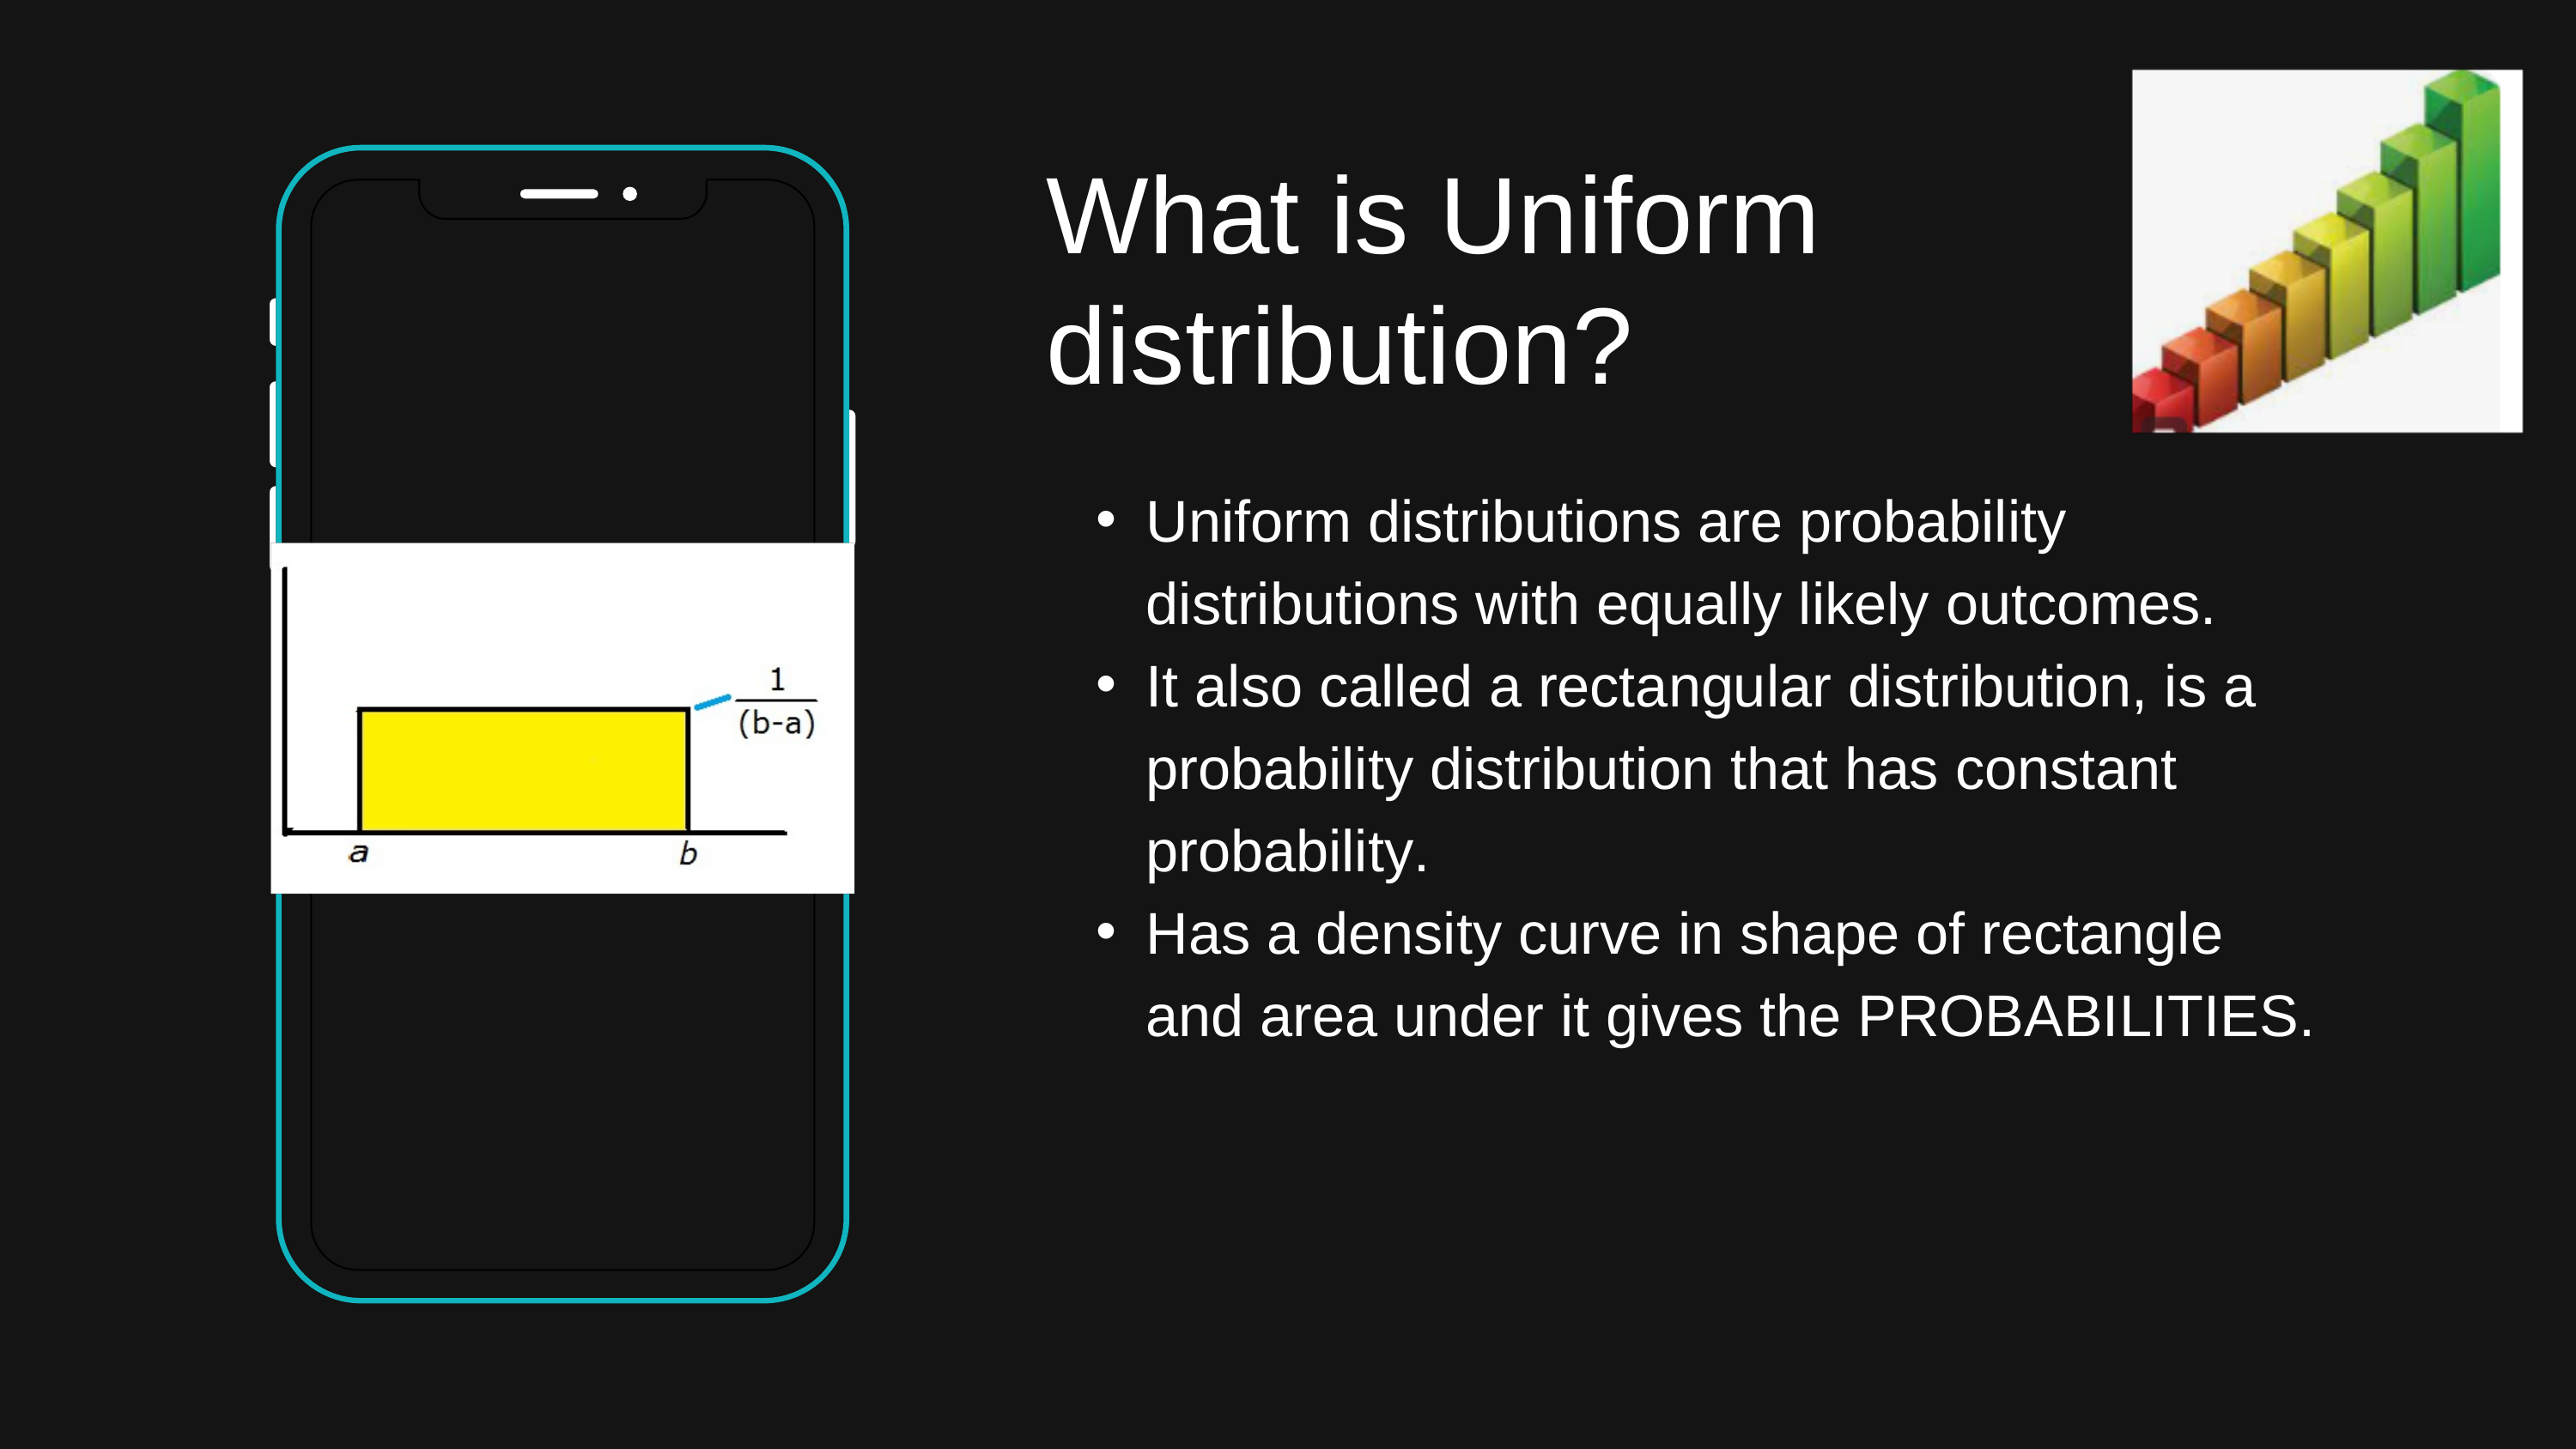

What is Uniform distribution?
Uniform distributions are probability distributions with equally likely outcomes.
It also called a rectangular distribution, is a probability distribution that has constant probability.
Has a density curve in shape of rectangle and area under it gives the PROBABILITIES.